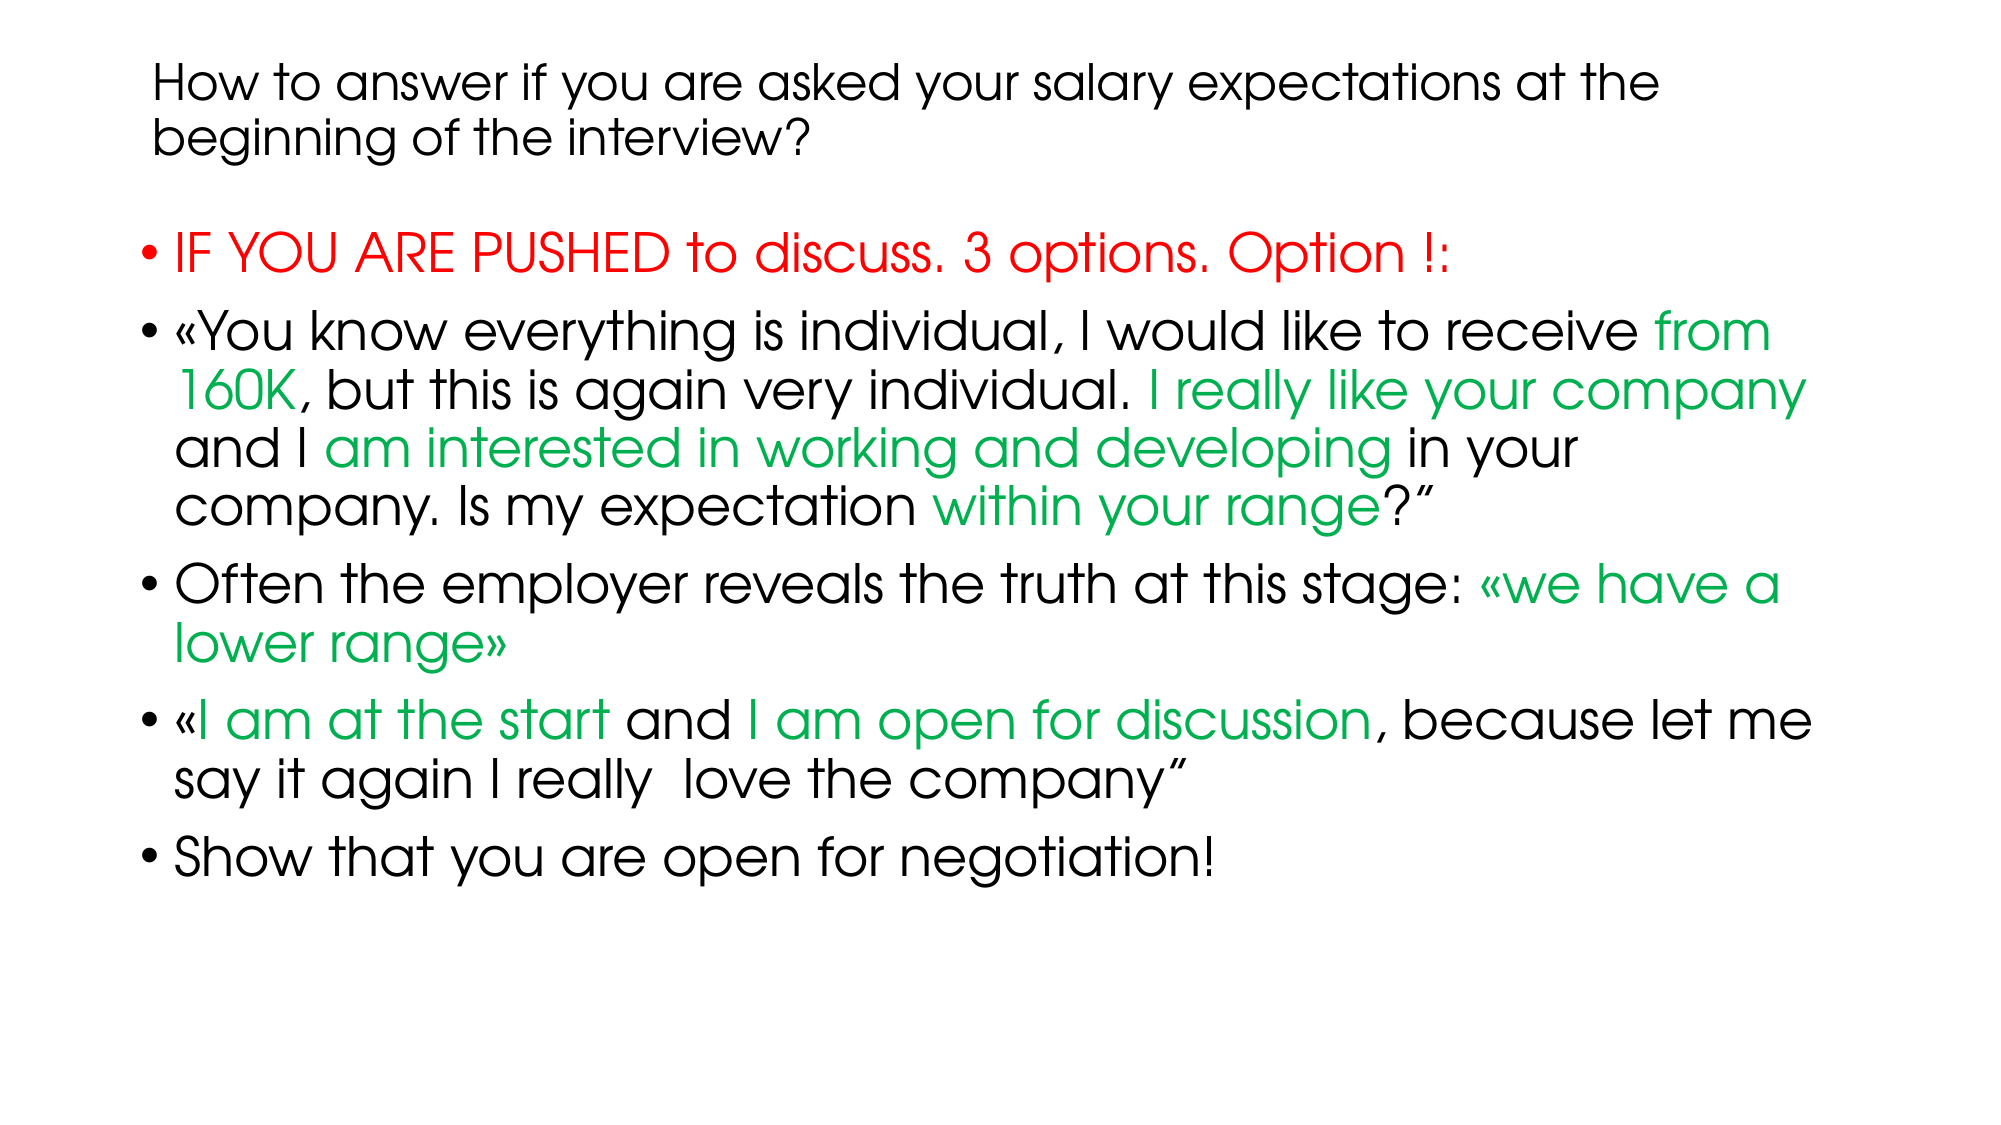

# How to answer if you are asked your salary expectations at the beginning of the interview?

IF YOU ARE PUSHED to discuss. 3 options. Option !:
«You know everything is individual, I would like to receive from 160K, but this is again very individual. I really like your company and I am interested in working and developing in your company. Is my expectation within your range?”
Often the employer reveals the truth at this stage: «we have a lower range»
«I am at the start and I am open for discussion, because let me say it again I really  love the company”
Show that you are open for negotiation!